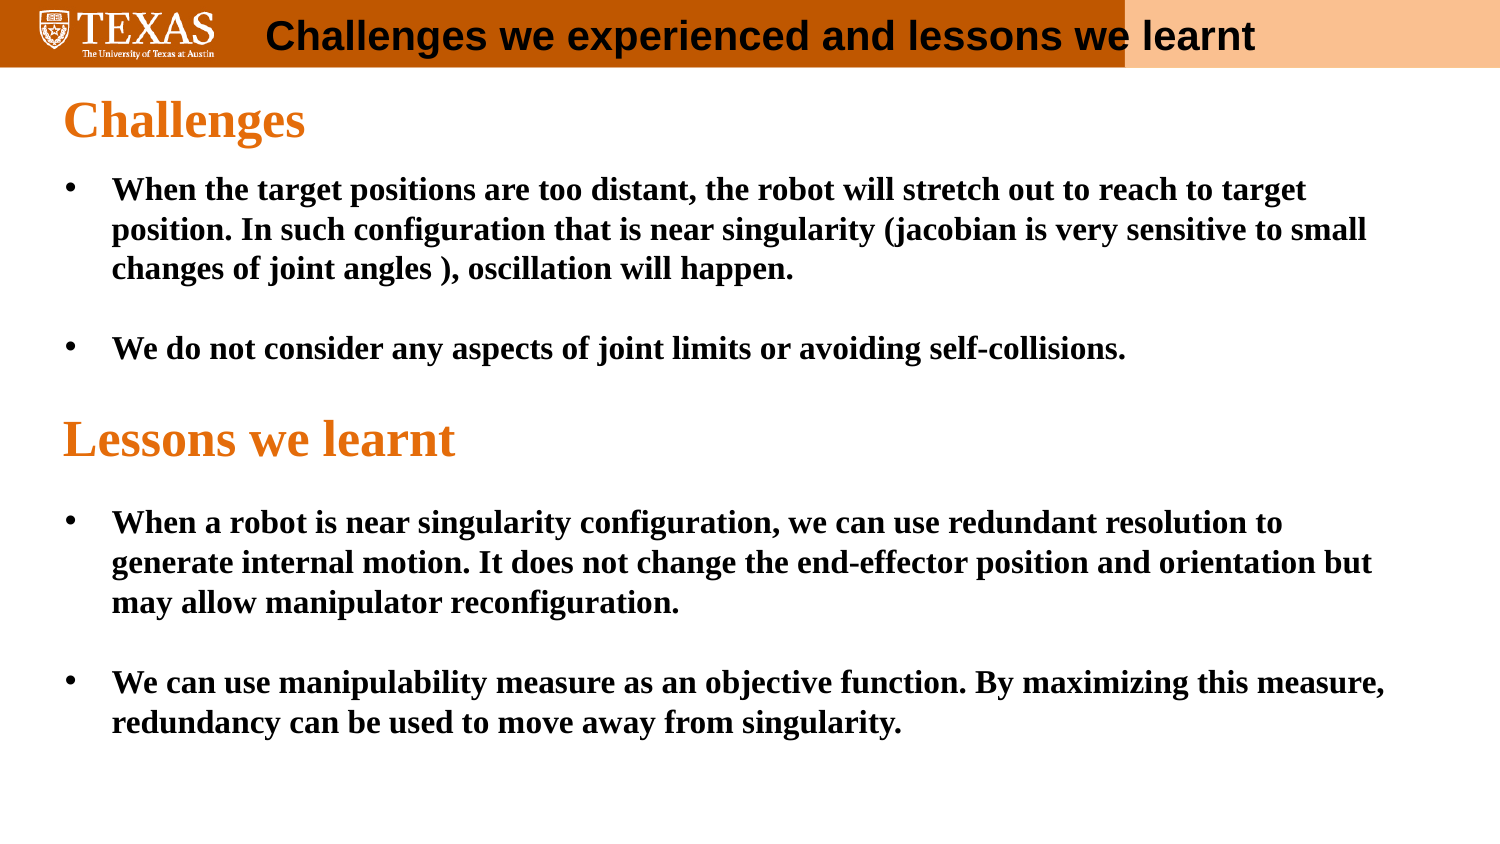

Challenges we experienced and lessons we learnt
   Challenges
When the target positions are too distant, the robot will stretch out to reach to target position. In such configuration that is near singularity (jacobian is very sensitive to small changes of joint angles ), oscillation will happen.

We do not consider any aspects of joint limits or avoiding self-collisions.
   Lessons we learnt
When a robot is near singularity configuration, we can use redundant resolution to generate internal motion. It does not change the end-effector position and orientation but may allow manipulator reconfiguration.
We can use manipulability measure as an objective function. By maximizing this measure, redundancy can be used to move away from singularity.